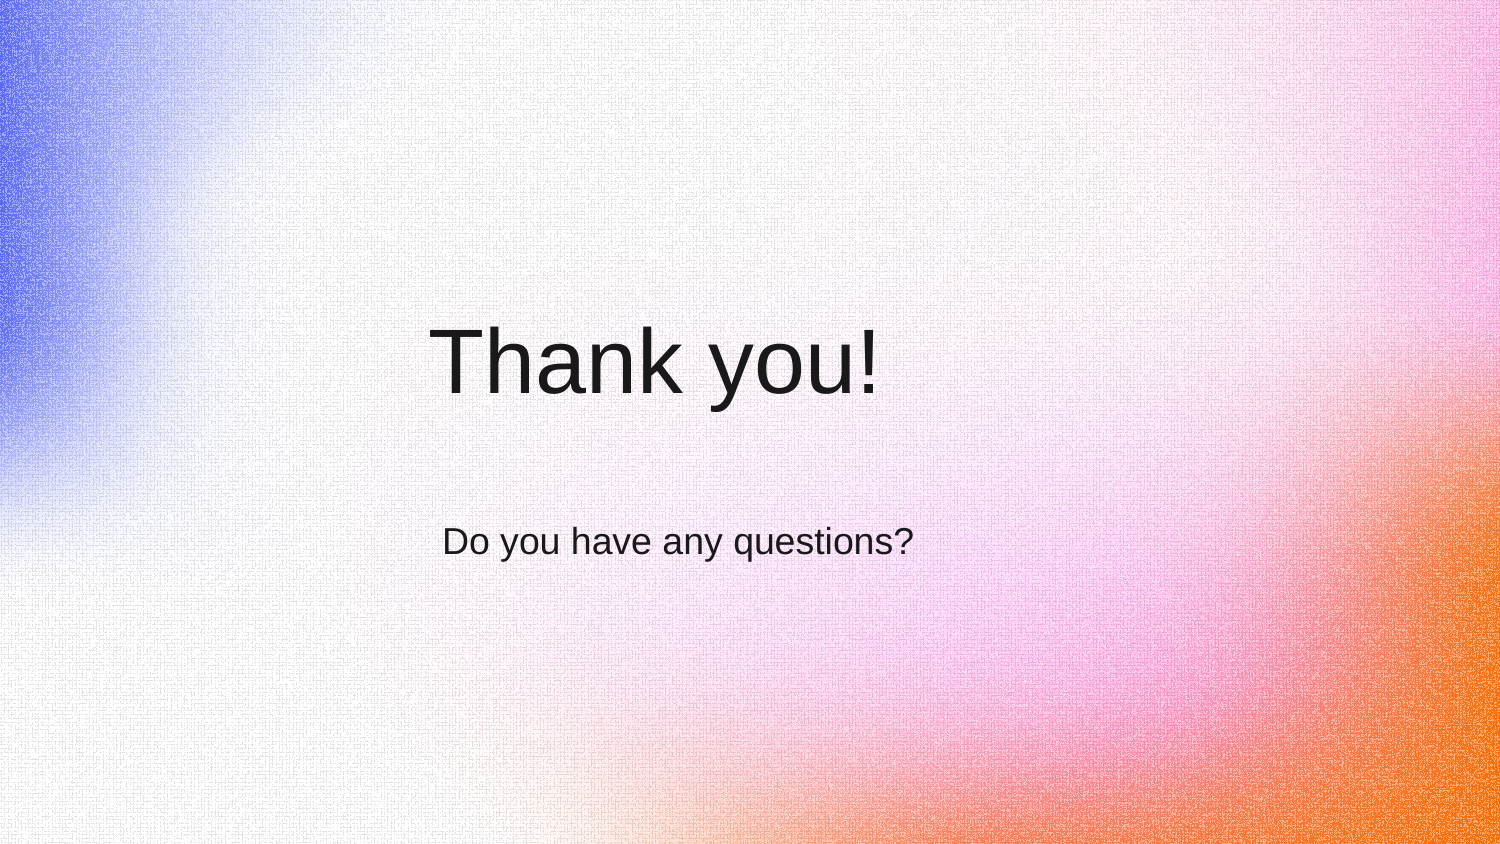

# Thank you!
Do you have any questions?